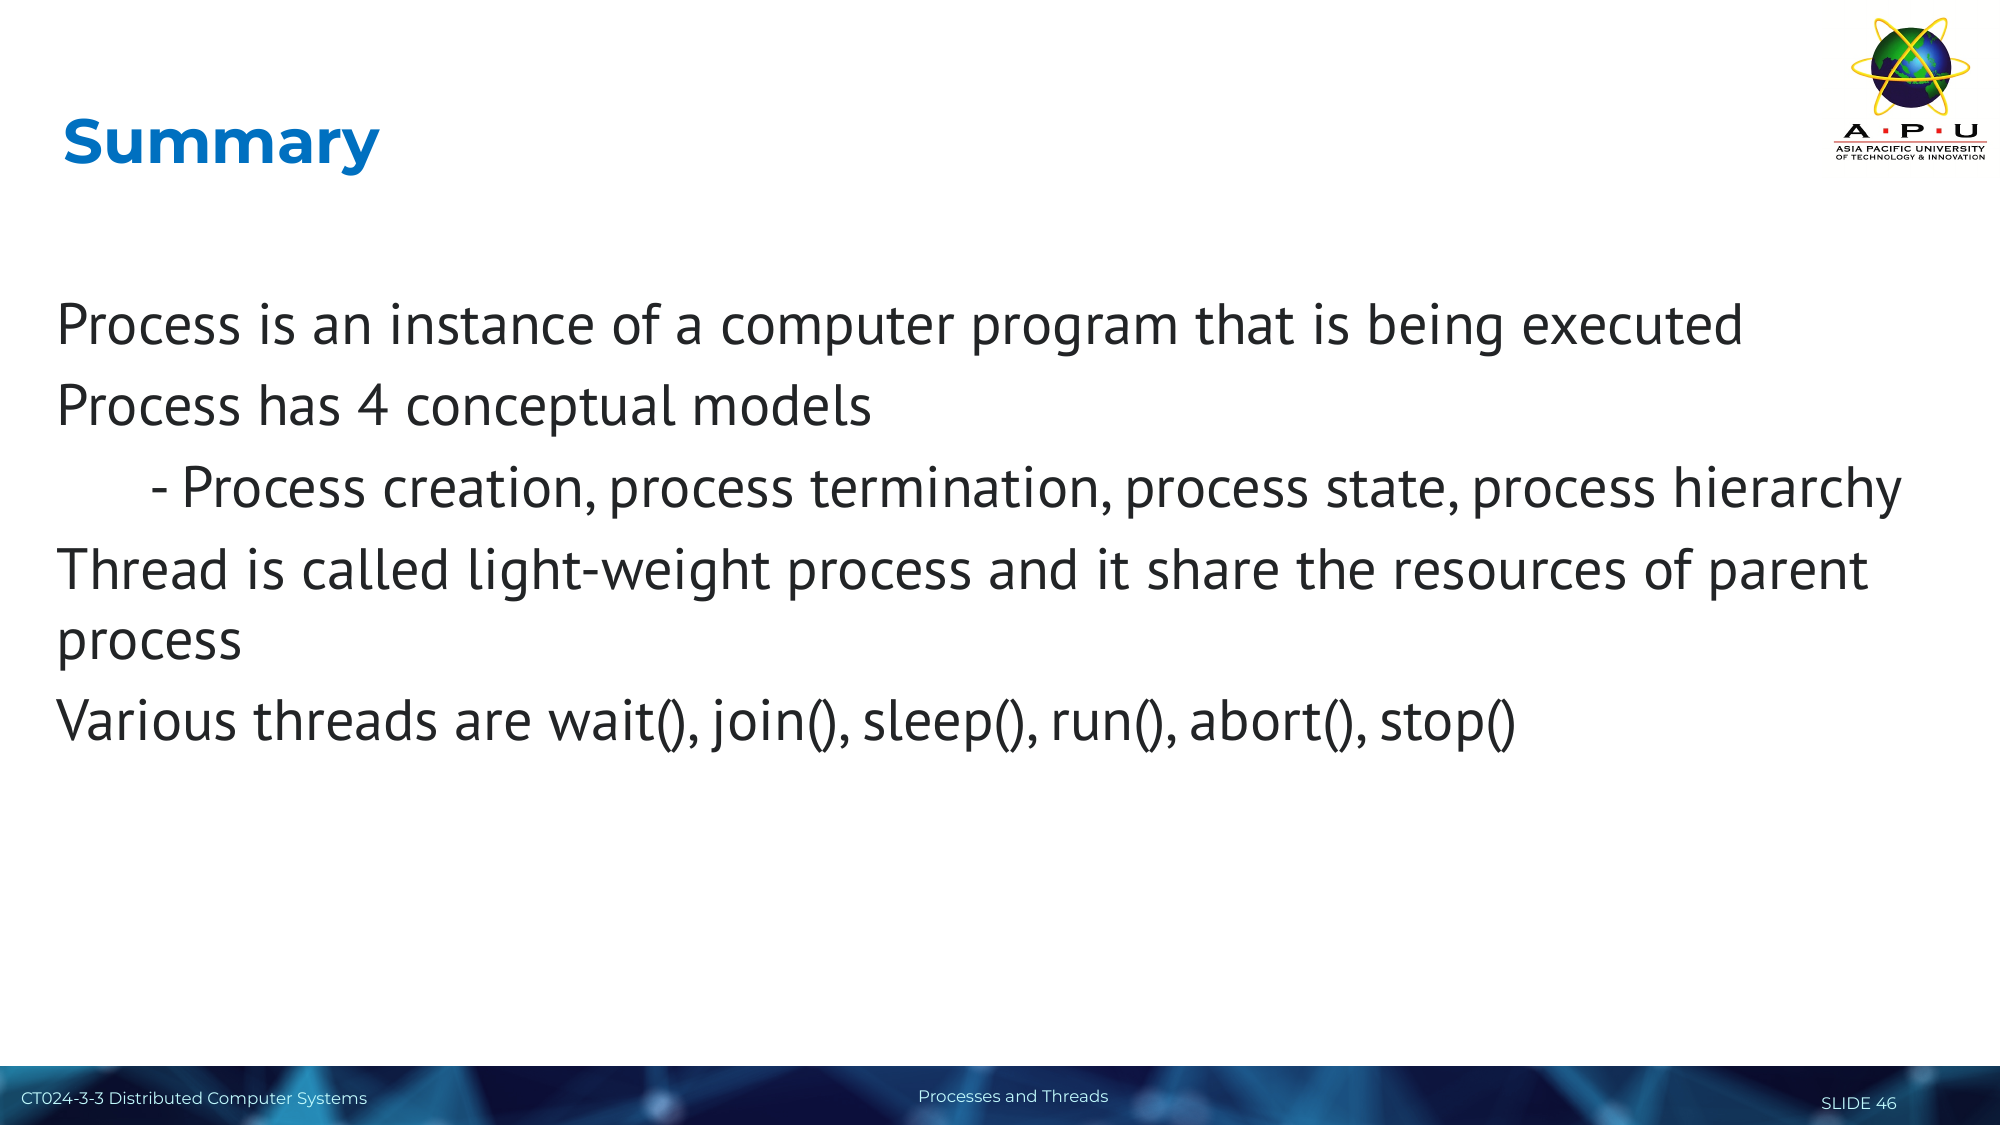

# Summary
Process is an instance of a computer program that is being executed
Process has 4 conceptual models
      - Process creation, process termination, process state, process hierarchy
Thread is called light-weight process and it share the resources of parent process
Various threads are wait(), join(), sleep(), run(), abort(), stop()